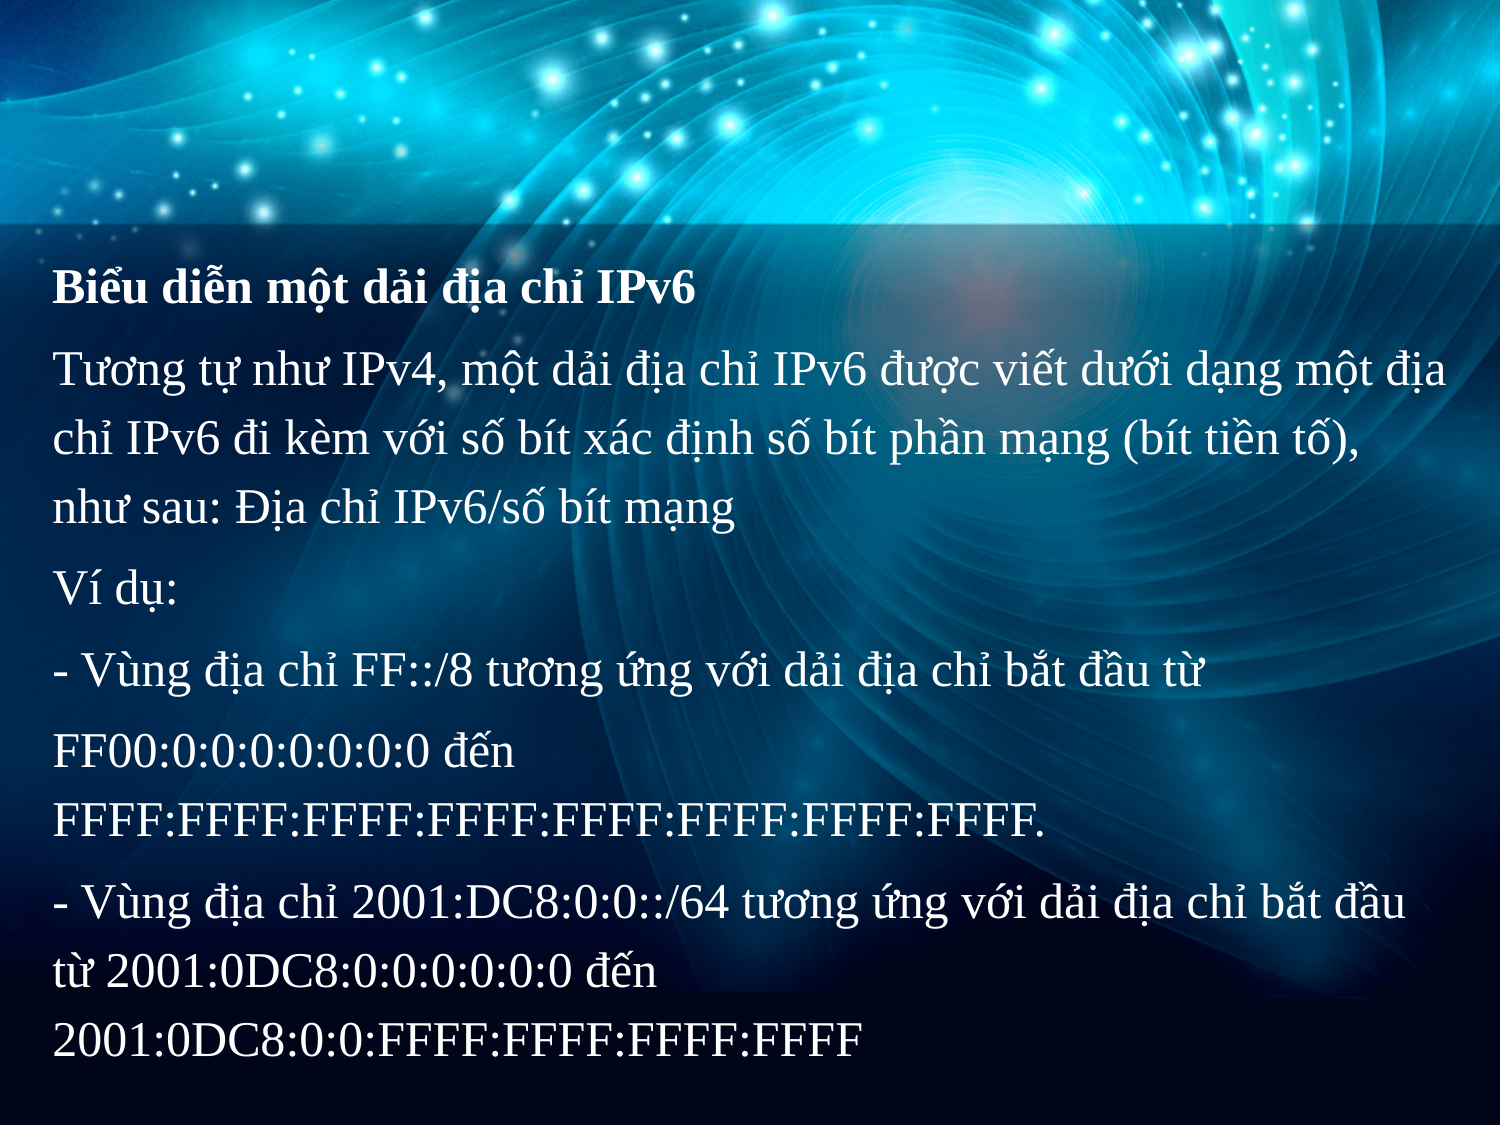

Biểu diễn một dải địa chỉ IPv6
Tương tự như IPv4, một dải địa chỉ IPv6 được viết dưới dạng một địa chỉ IPv6 đi kèm với số bít xác định số bít phần mạng (bít tiền tố), như sau: Địa chỉ IPv6/số bít mạng
Ví dụ:
- Vùng địa chỉ FF::/8 tương ứng với dải địa chỉ bắt đầu từ
FF00:0:0:0:0:0:0:0 đến FFFF:FFFF:FFFF:FFFF:FFFF:FFFF:FFFF:FFFF.
- Vùng địa chỉ 2001:DC8:0:0::/64 tương ứng với dải địa chỉ bắt đầu từ 2001:0DC8:0:0:0:0:0:0 đến 2001:0DC8:0:0:FFFF:FFFF:FFFF:FFFF